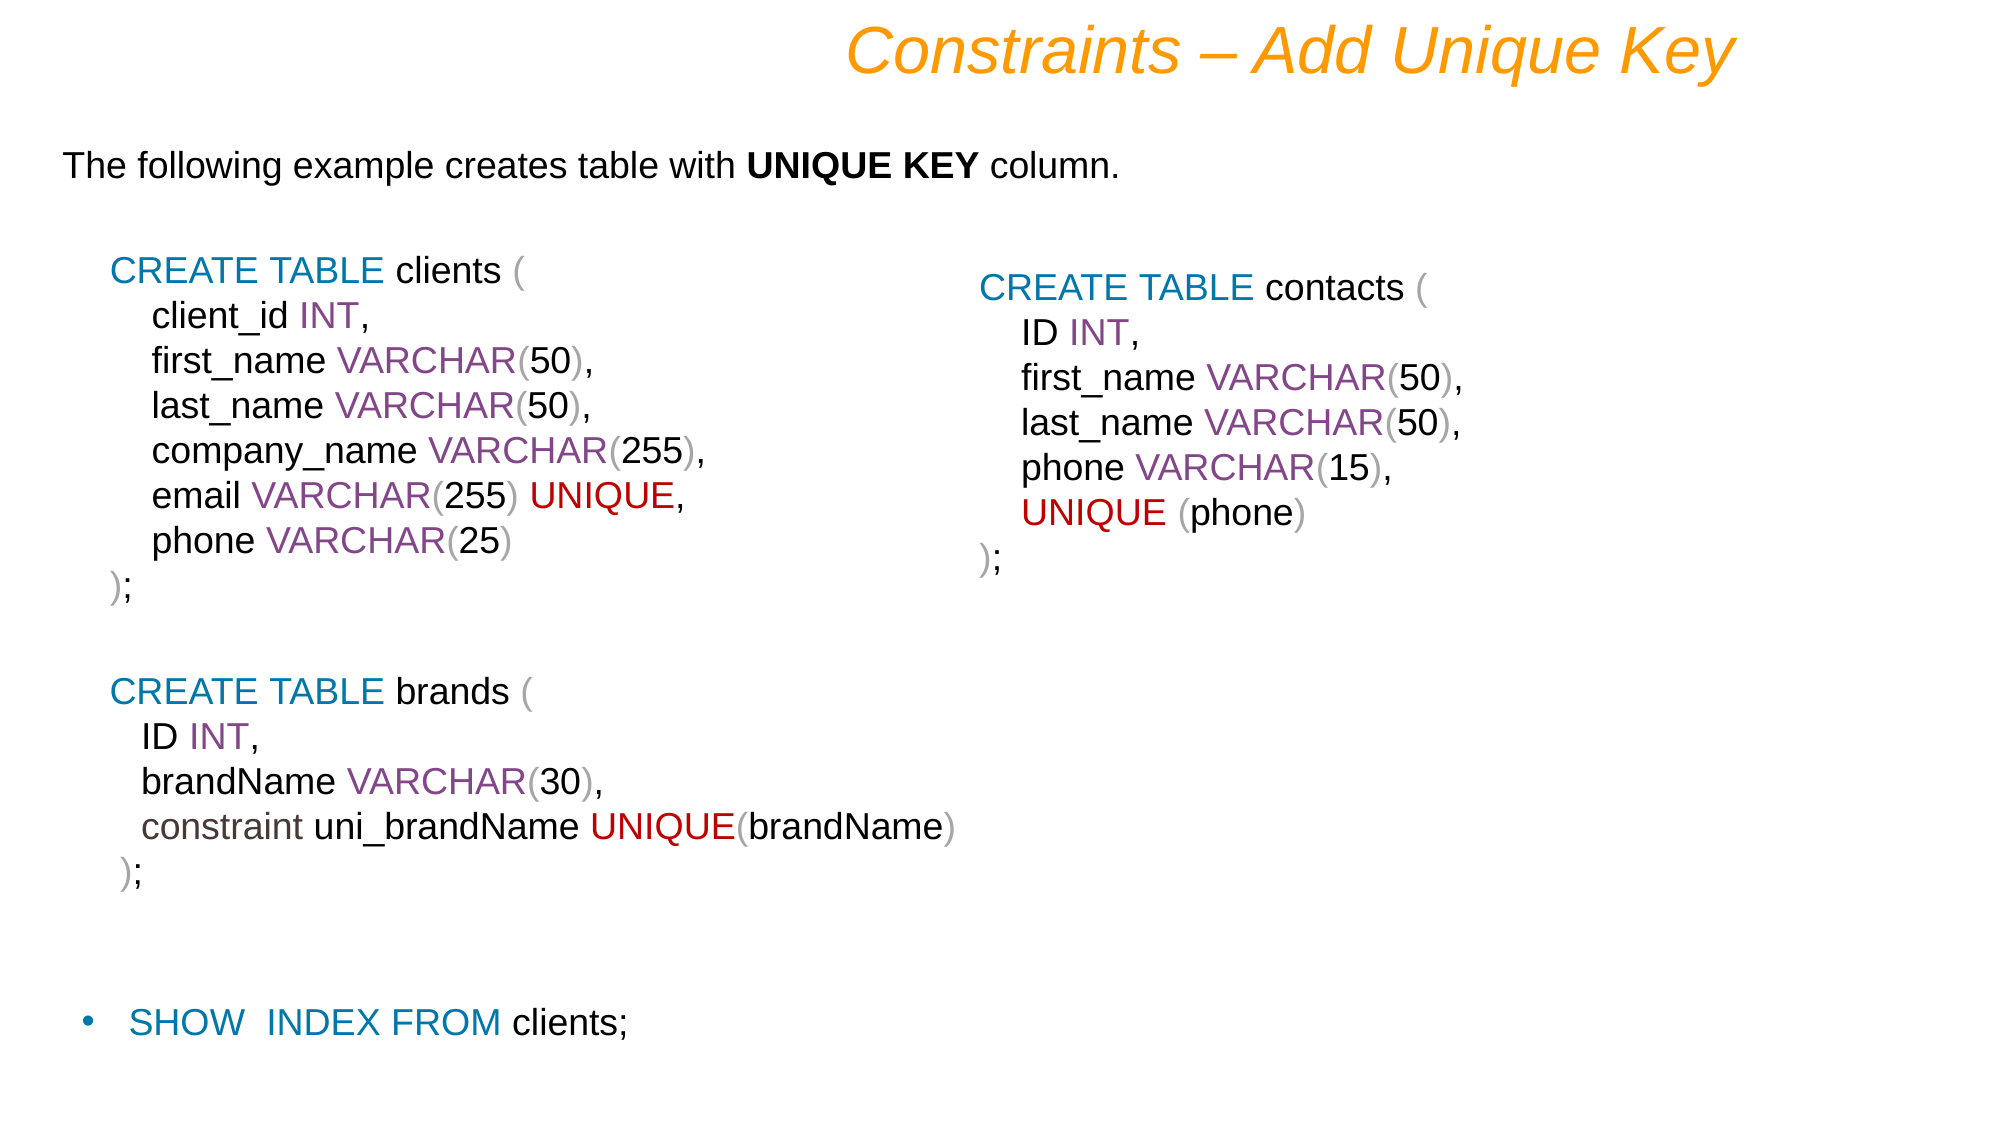

Constraints – Add Unique Key
The following example creates table with UNIQUE KEY column.
CREATE TABLE clients (
    client_id INT,
    first_name VARCHAR(50),
    last_name VARCHAR(50),
    company_name VARCHAR(255),
    email VARCHAR(255) UNIQUE,
    phone VARCHAR(25)
);
CREATE TABLE contacts (
    ID INT,
    first_name VARCHAR(50),
    last_name VARCHAR(50),
    phone VARCHAR(15),
    UNIQUE (phone)
);
CREATE TABLE brands (
   ID INT,
   brandName VARCHAR(30),
   constraint uni_brandName UNIQUE(brandName)
 );
SHOW  INDEX FROM clients;